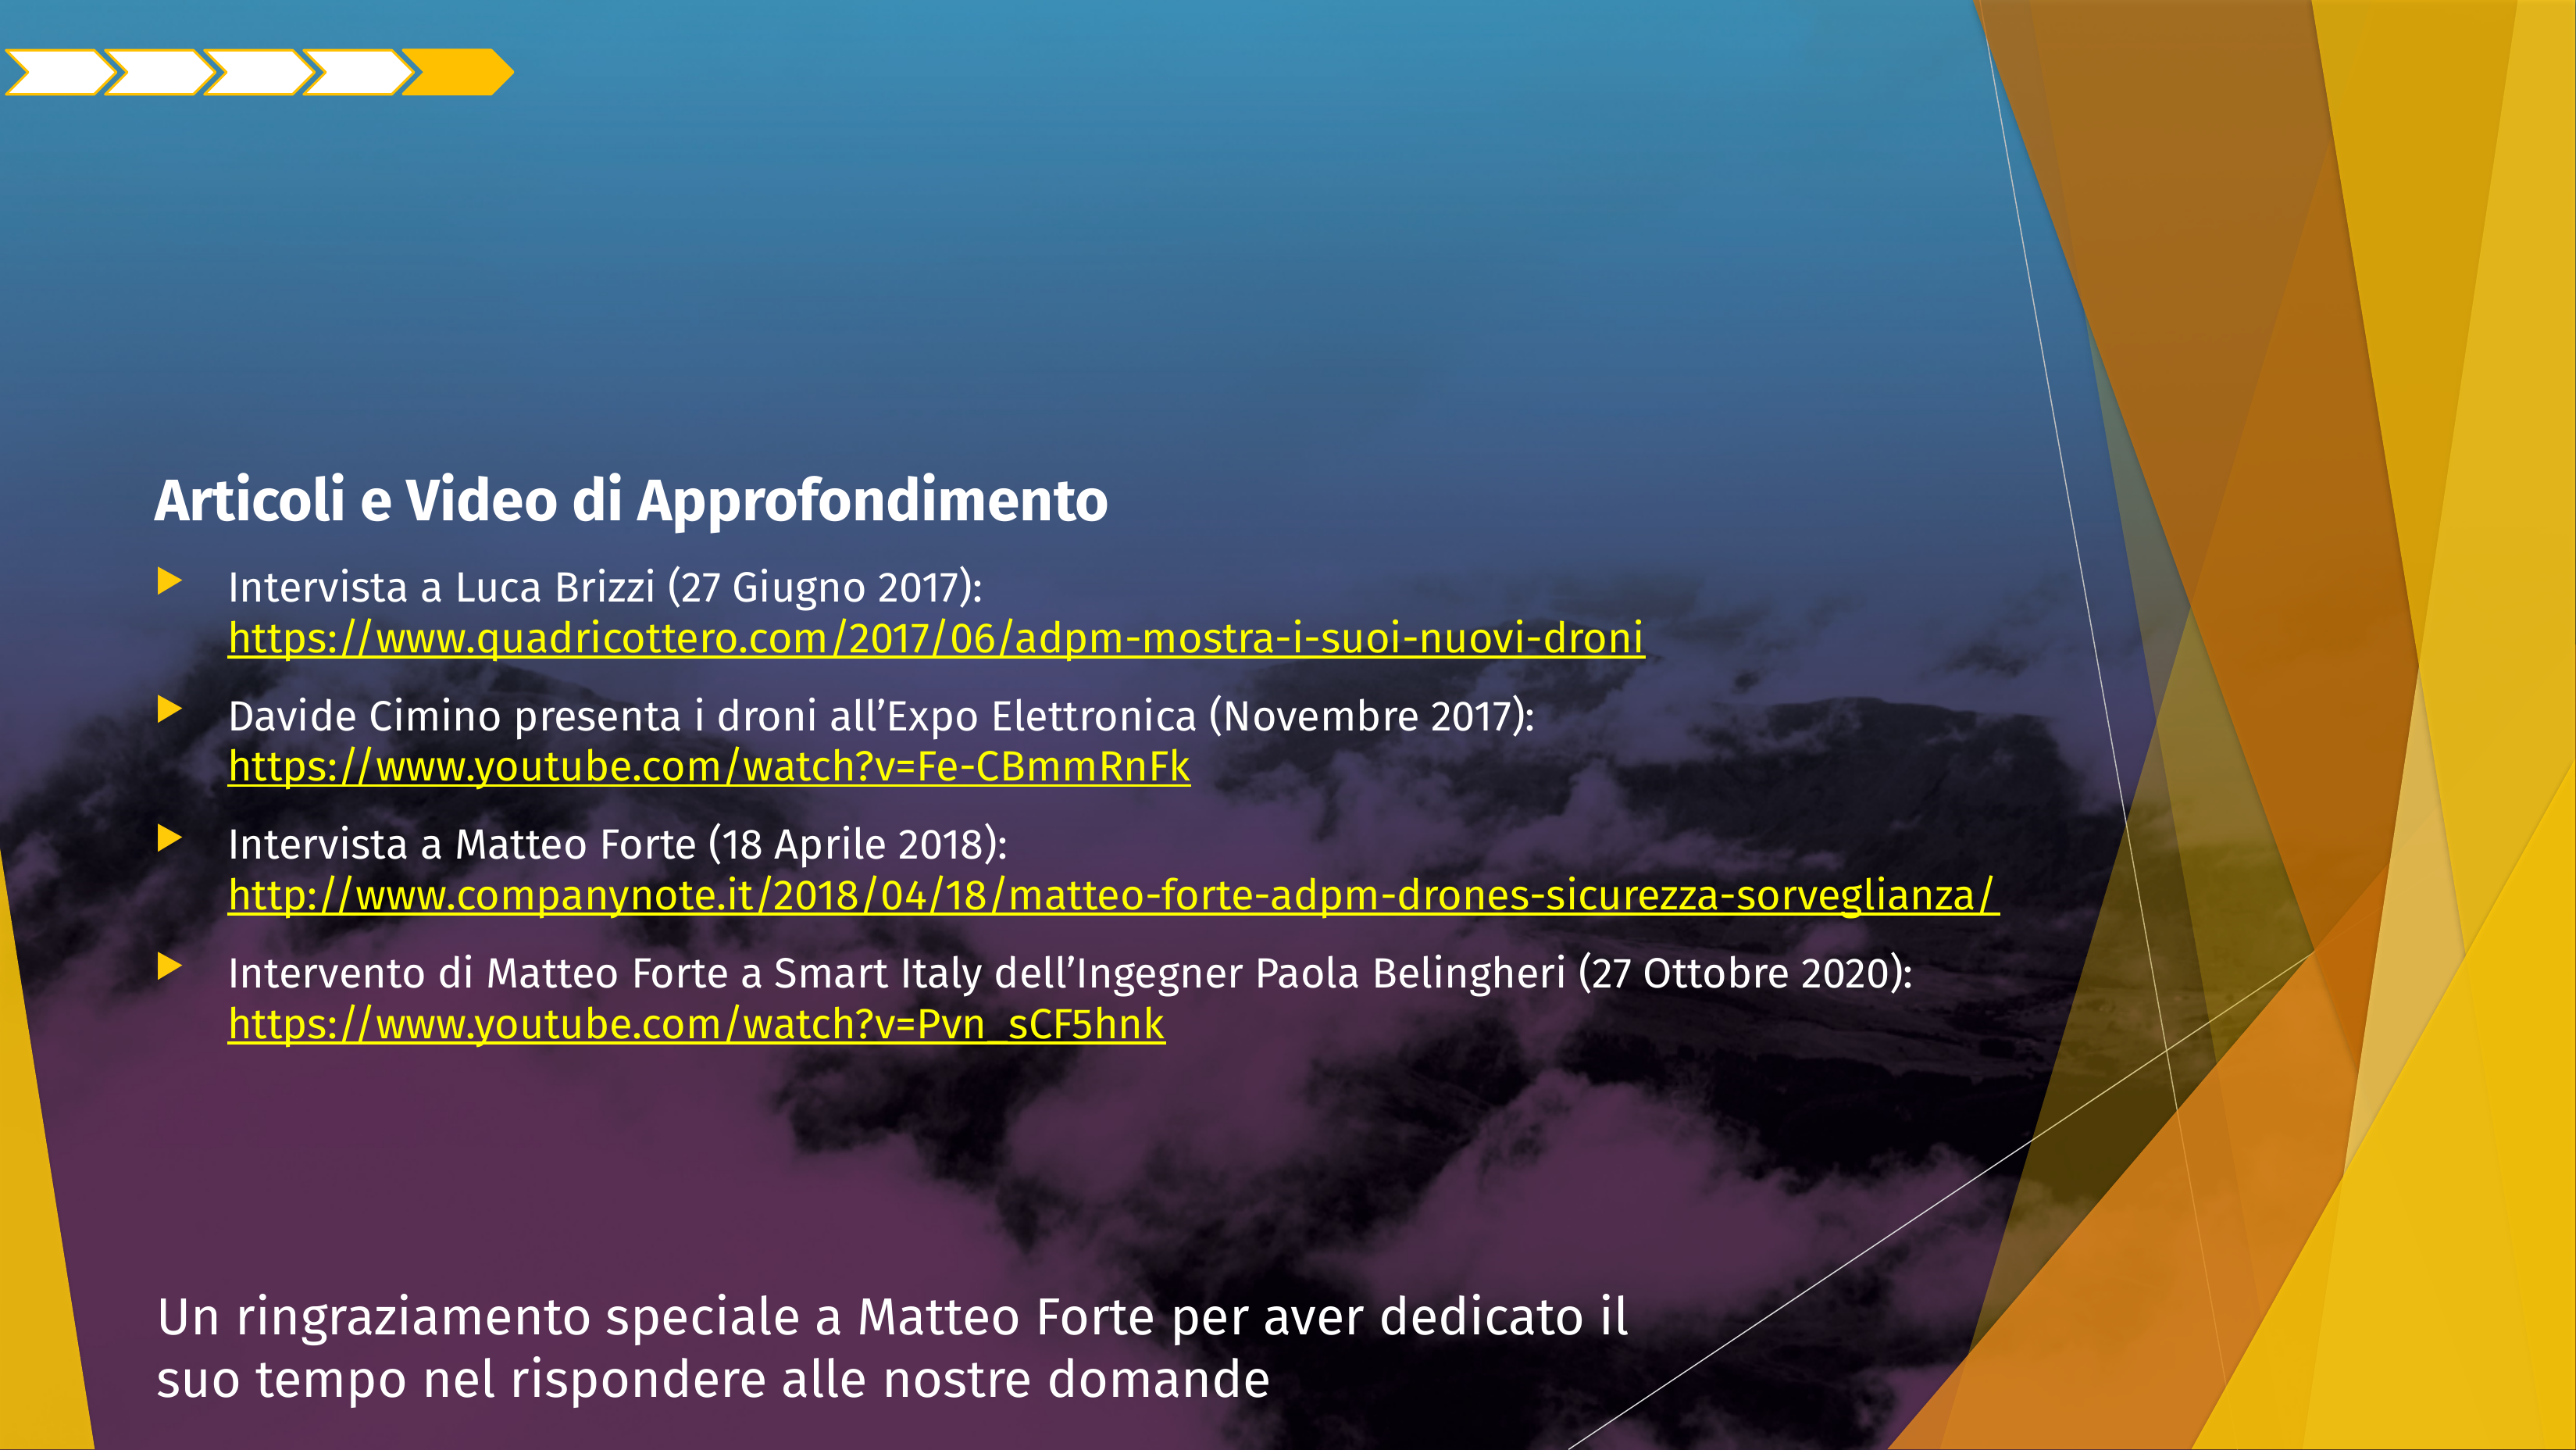

Articoli e Video di Approfondimento
Intervista a Luca Brizzi (27 Giugno 2017): 			https://www.quadricottero.com/2017/06/adpm-mostra-i-suoi-nuovi-droni
Davide Cimino presenta i droni all’Expo Elettronica (Novembre 2017):		https://www.youtube.com/watch?v=Fe-CBmmRnFk
Intervista a Matteo Forte (18 Aprile 2018):			    	http://www.companynote.it/2018/04/18/matteo-forte-adpm-drones-sicurezza-sorveglianza/
Intervento di Matteo Forte a Smart Italy dell’Ingegner Paola Belingheri (27 Ottobre 2020):   	https://www.youtube.com/watch?v=Pvn_sCF5hnk
Un ringraziamento speciale a Matteo Forte per aver dedicato il suo tempo nel rispondere alle nostre domande